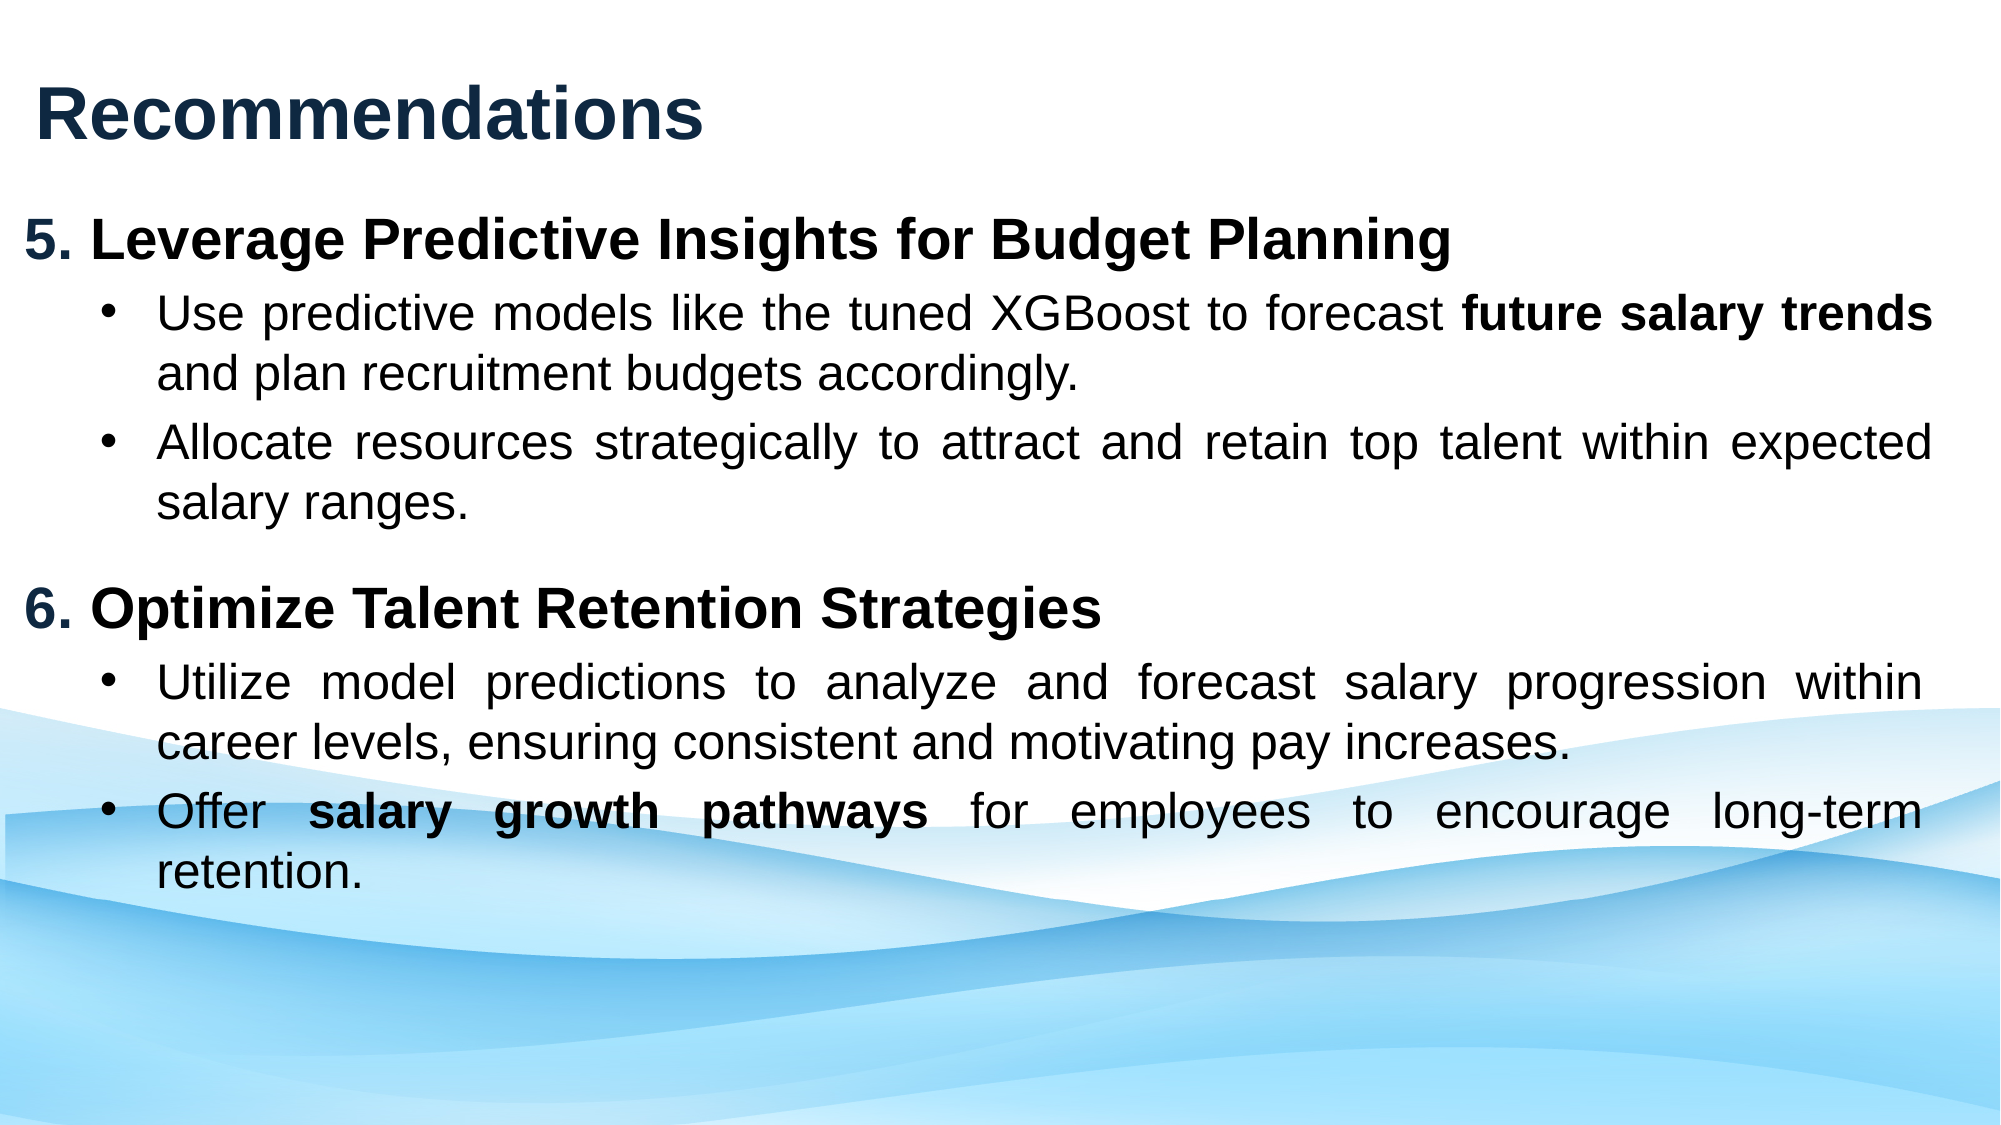

Recommendations
5. Leverage Predictive Insights for Budget Planning
Use predictive models like the tuned XGBoost to forecast future salary trends and plan recruitment budgets accordingly.
Allocate resources strategically to attract and retain top talent within expected salary ranges.
6. Optimize Talent Retention Strategies
Utilize model predictions to analyze and forecast salary progression within career levels, ensuring consistent and motivating pay increases.
Offer salary growth pathways for employees to encourage long-term retention.